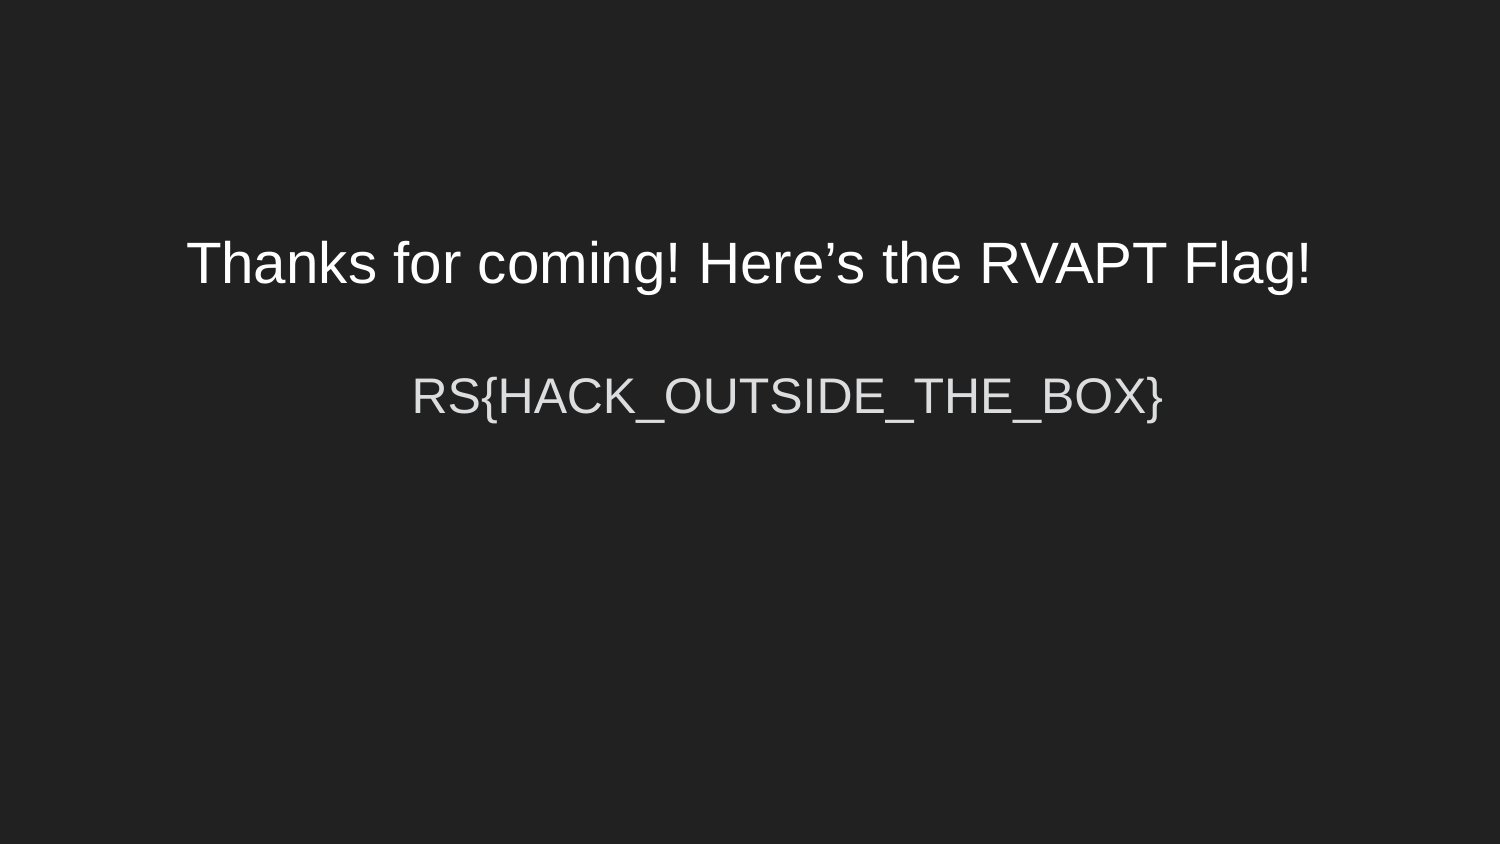

# Thanks for coming! Here’s the RVAPT Flag!
RS{HACK_OUTSIDE_THE_BOX}